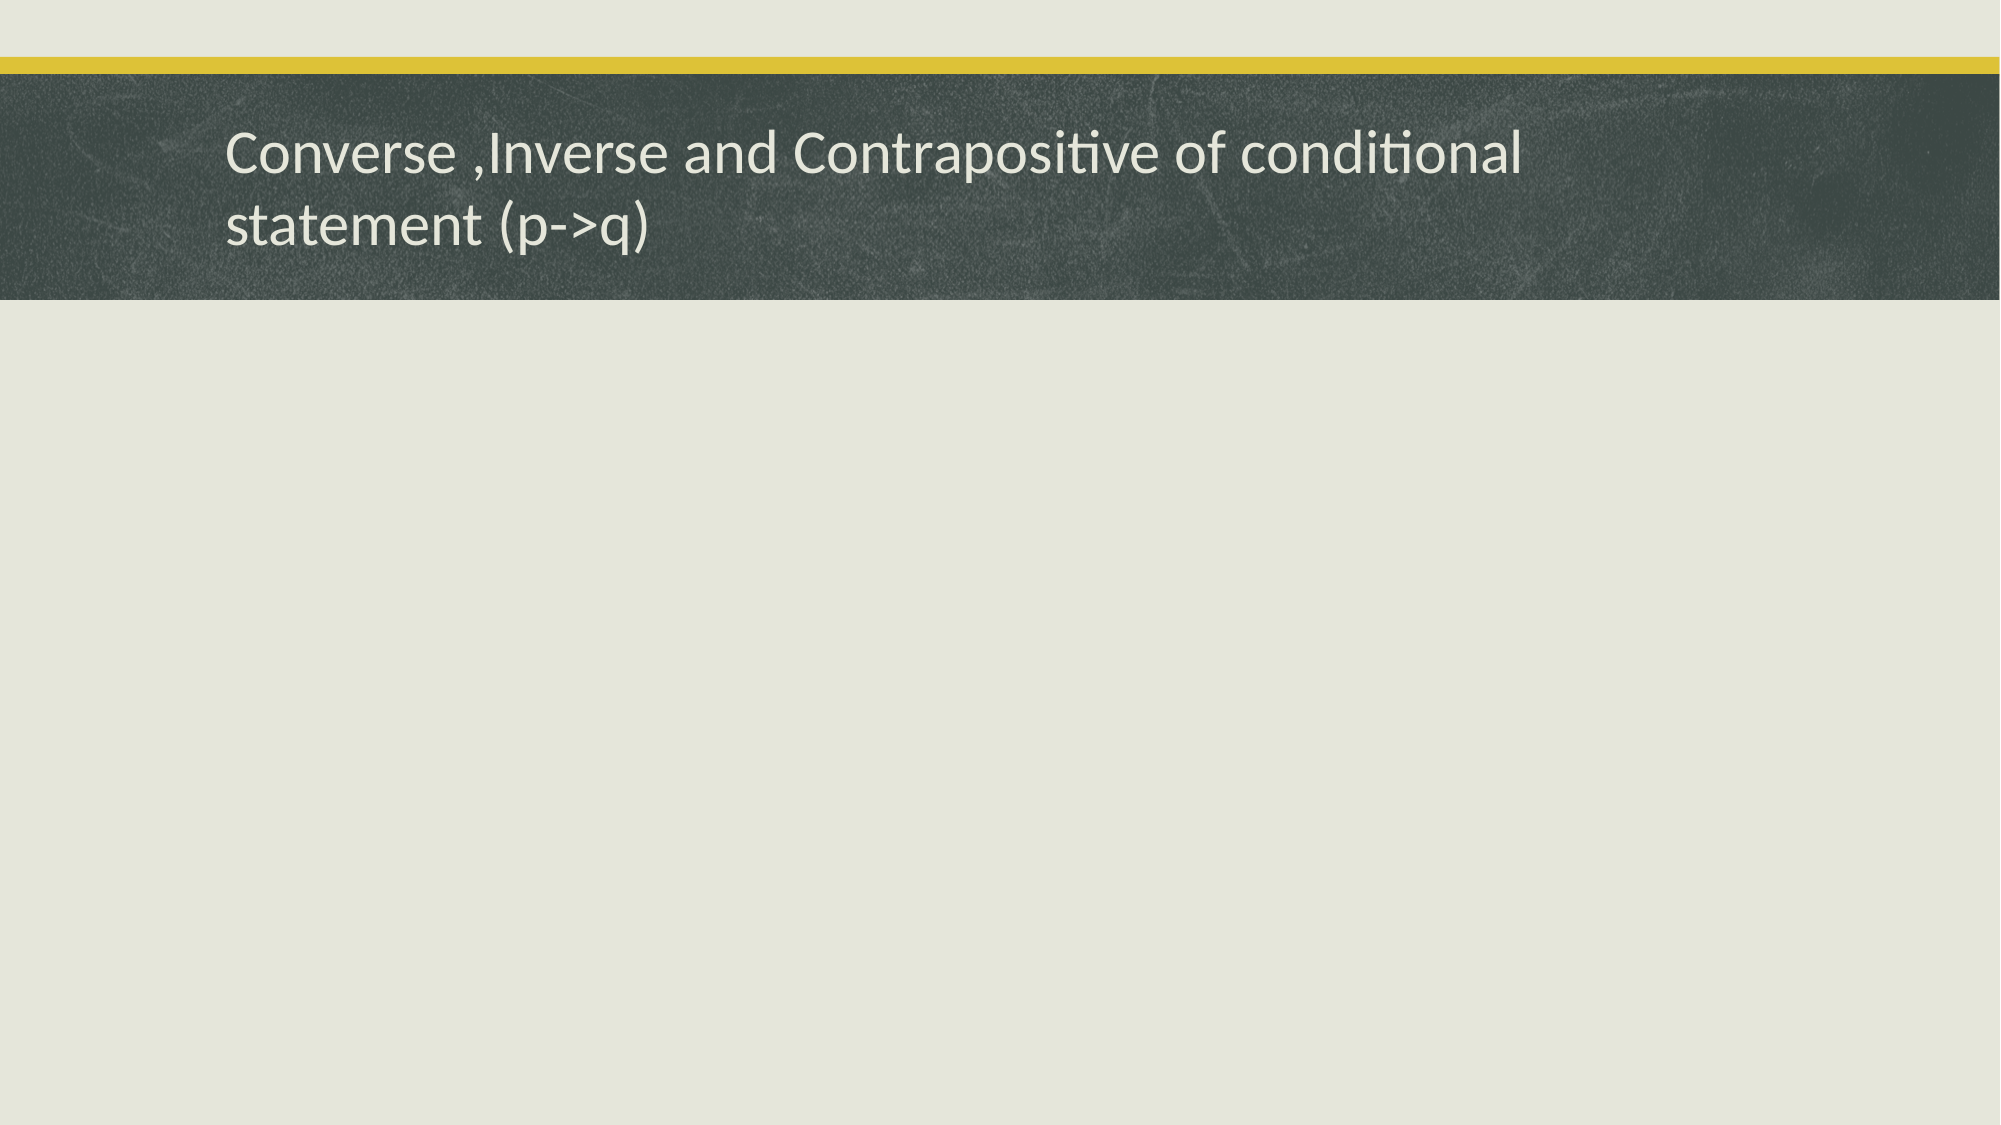

# Converse ,Inverse and Contrapositive of conditional statement (p->q)